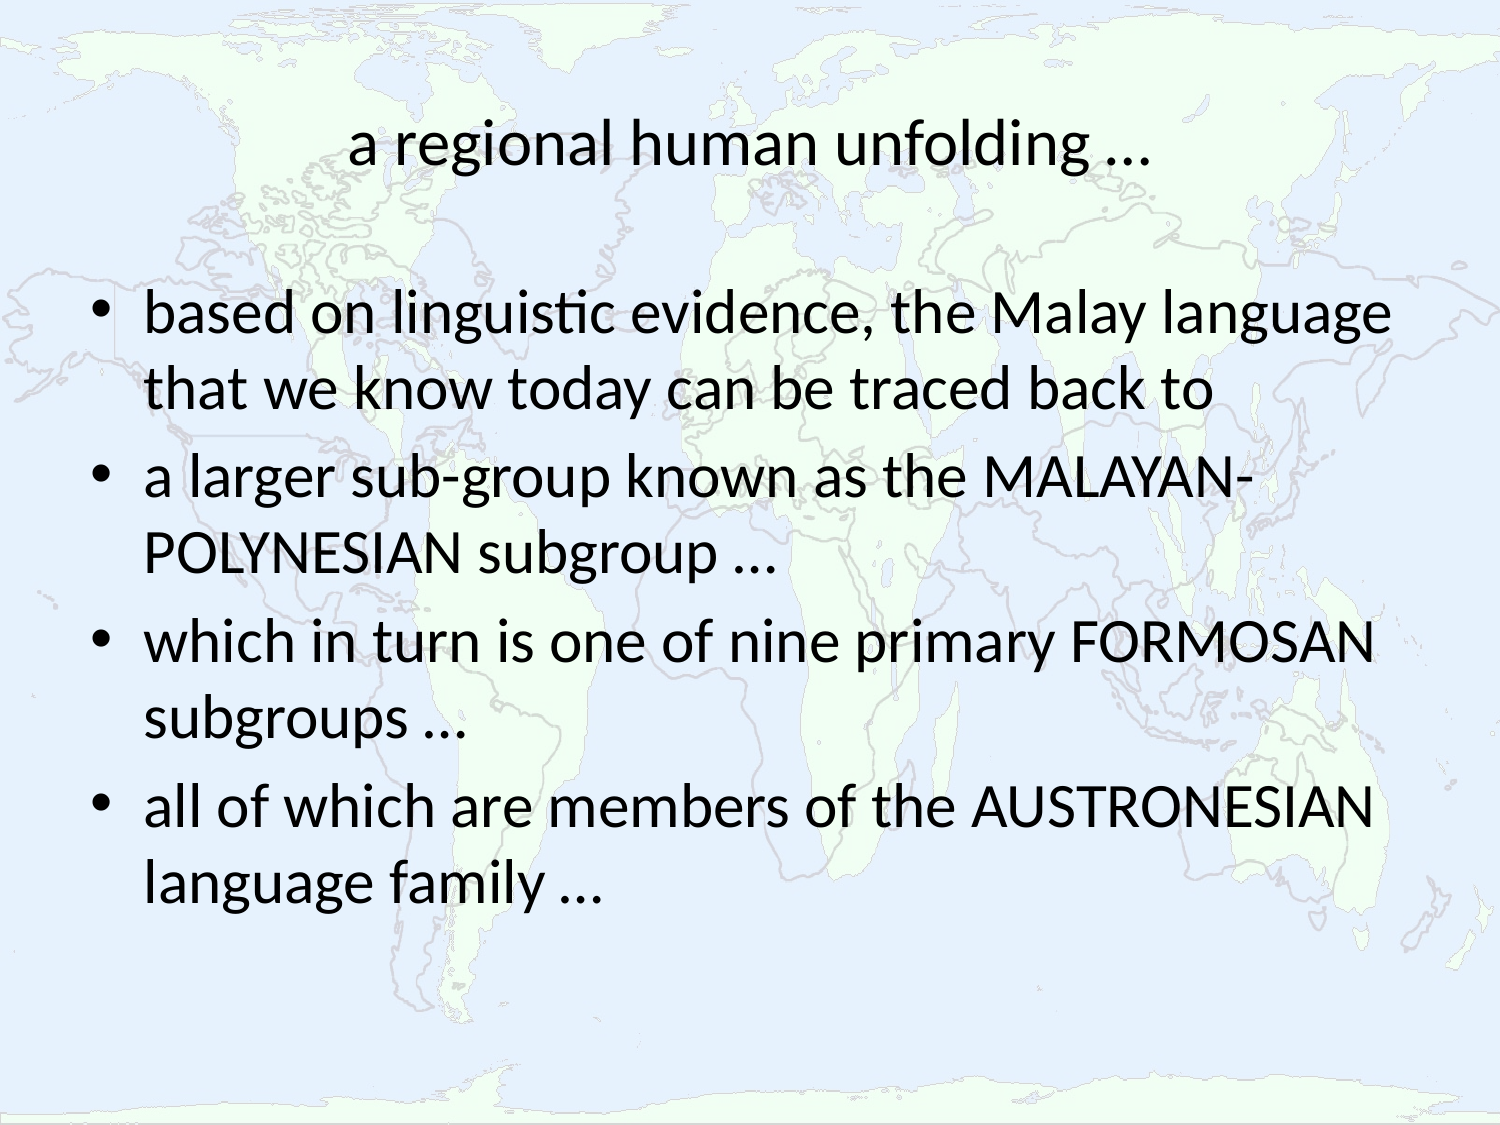

# a regional human unfolding …
based on linguistic evidence, the Malay language that we know today can be traced back to
a larger sub-group known as the MALAYAN-POLYNESIAN subgroup …
which in turn is one of nine primary FORMOSAN subgroups …
all of which are members of the AUSTRONESIAN language family …